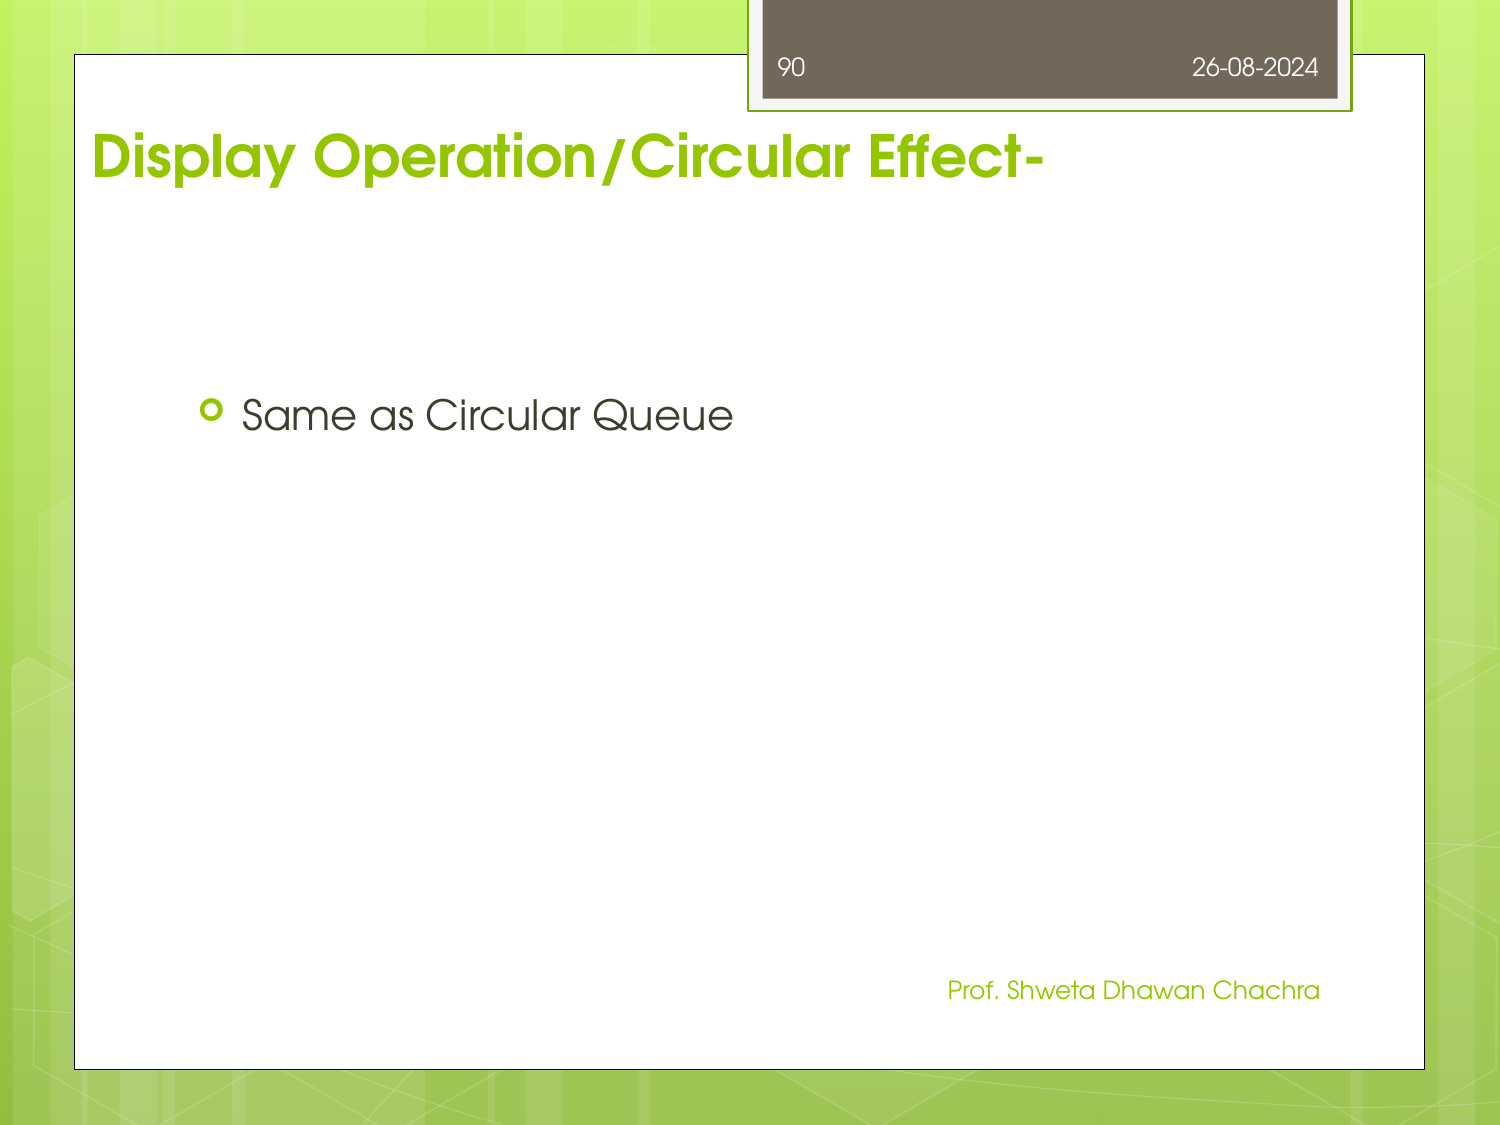

90
26-08-2024
Display Operation/Circular Effect-
Same as Circular Queue
Prof. Shweta Dhawan Chachra